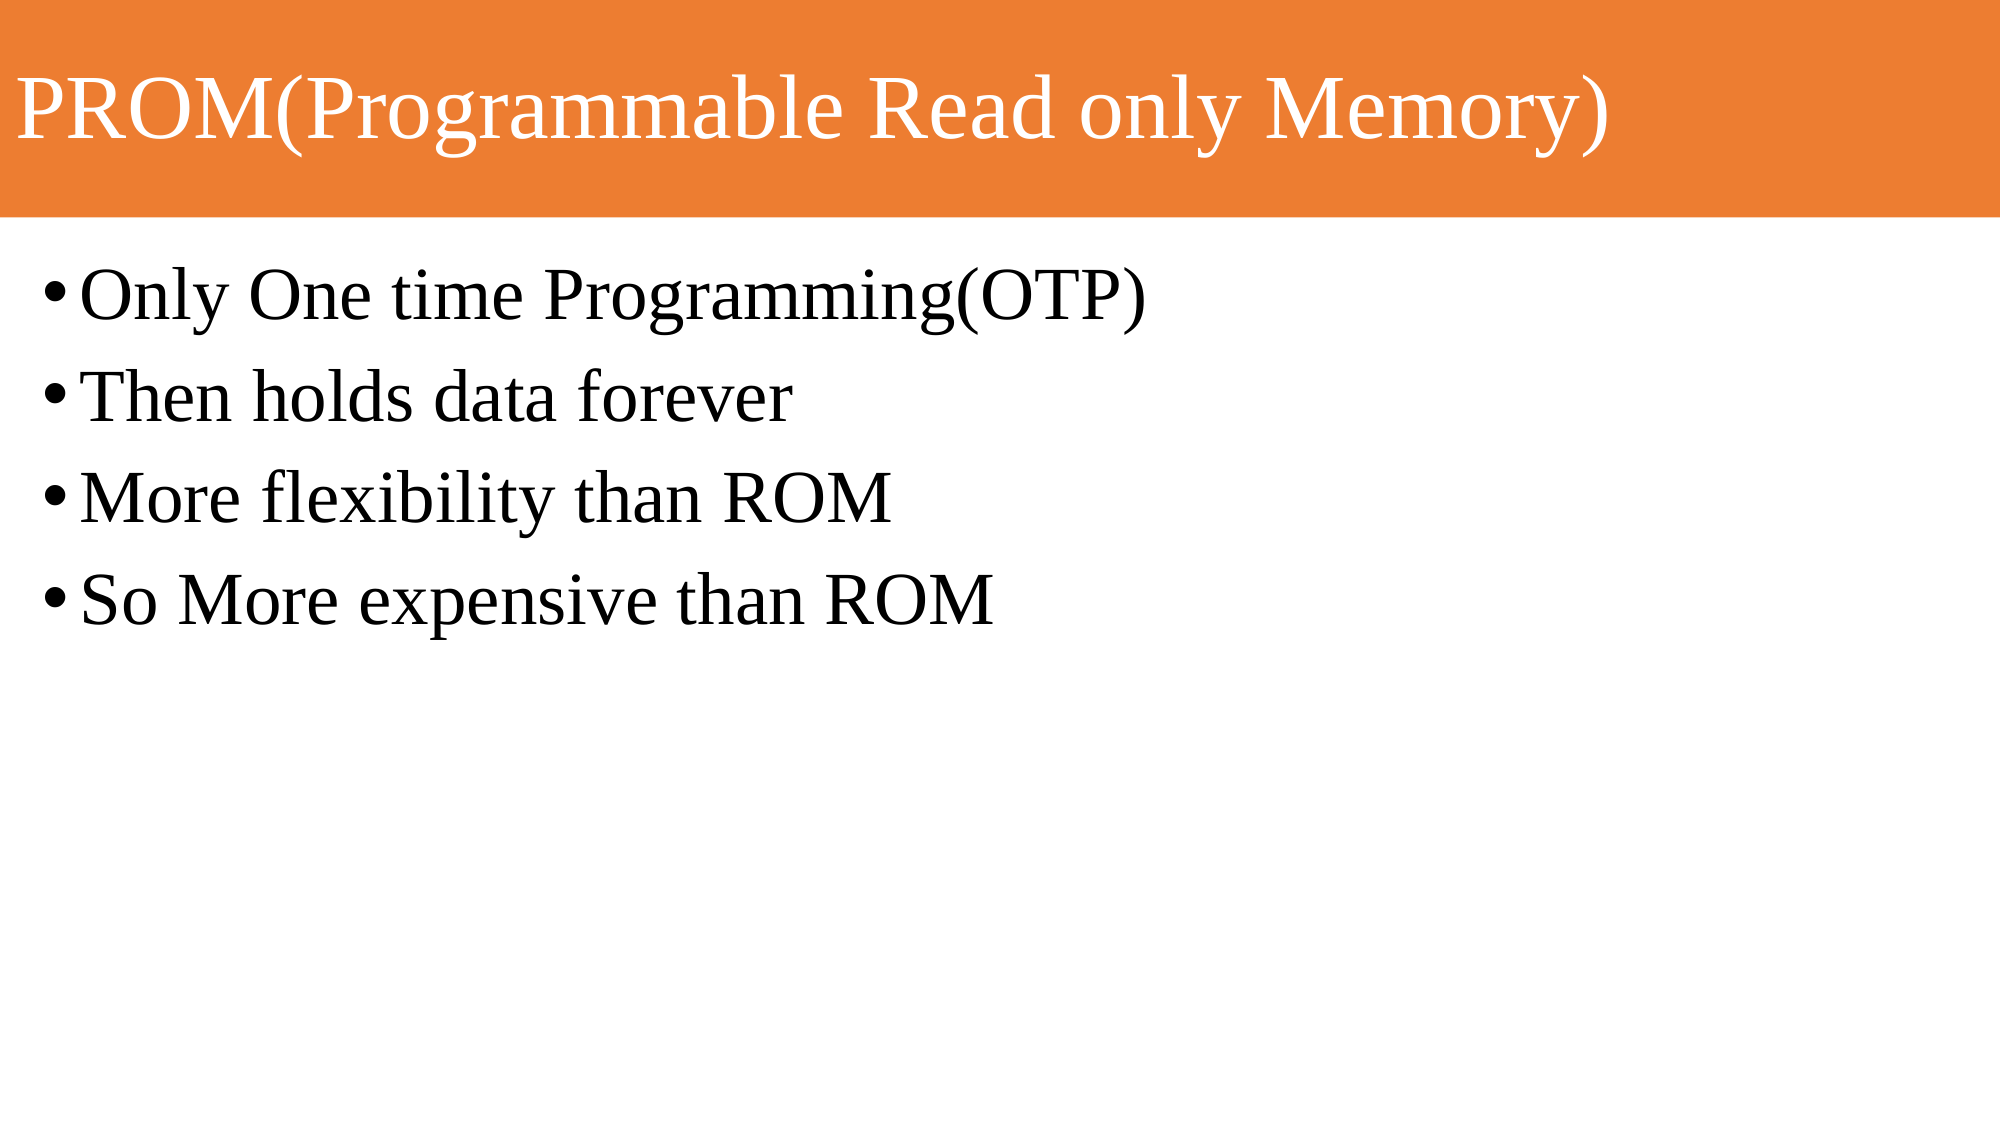

# PROM(Programmable Read only Memory)
Only One time Programming(OTP)
Then holds data forever
More flexibility than ROM
So More expensive than ROM